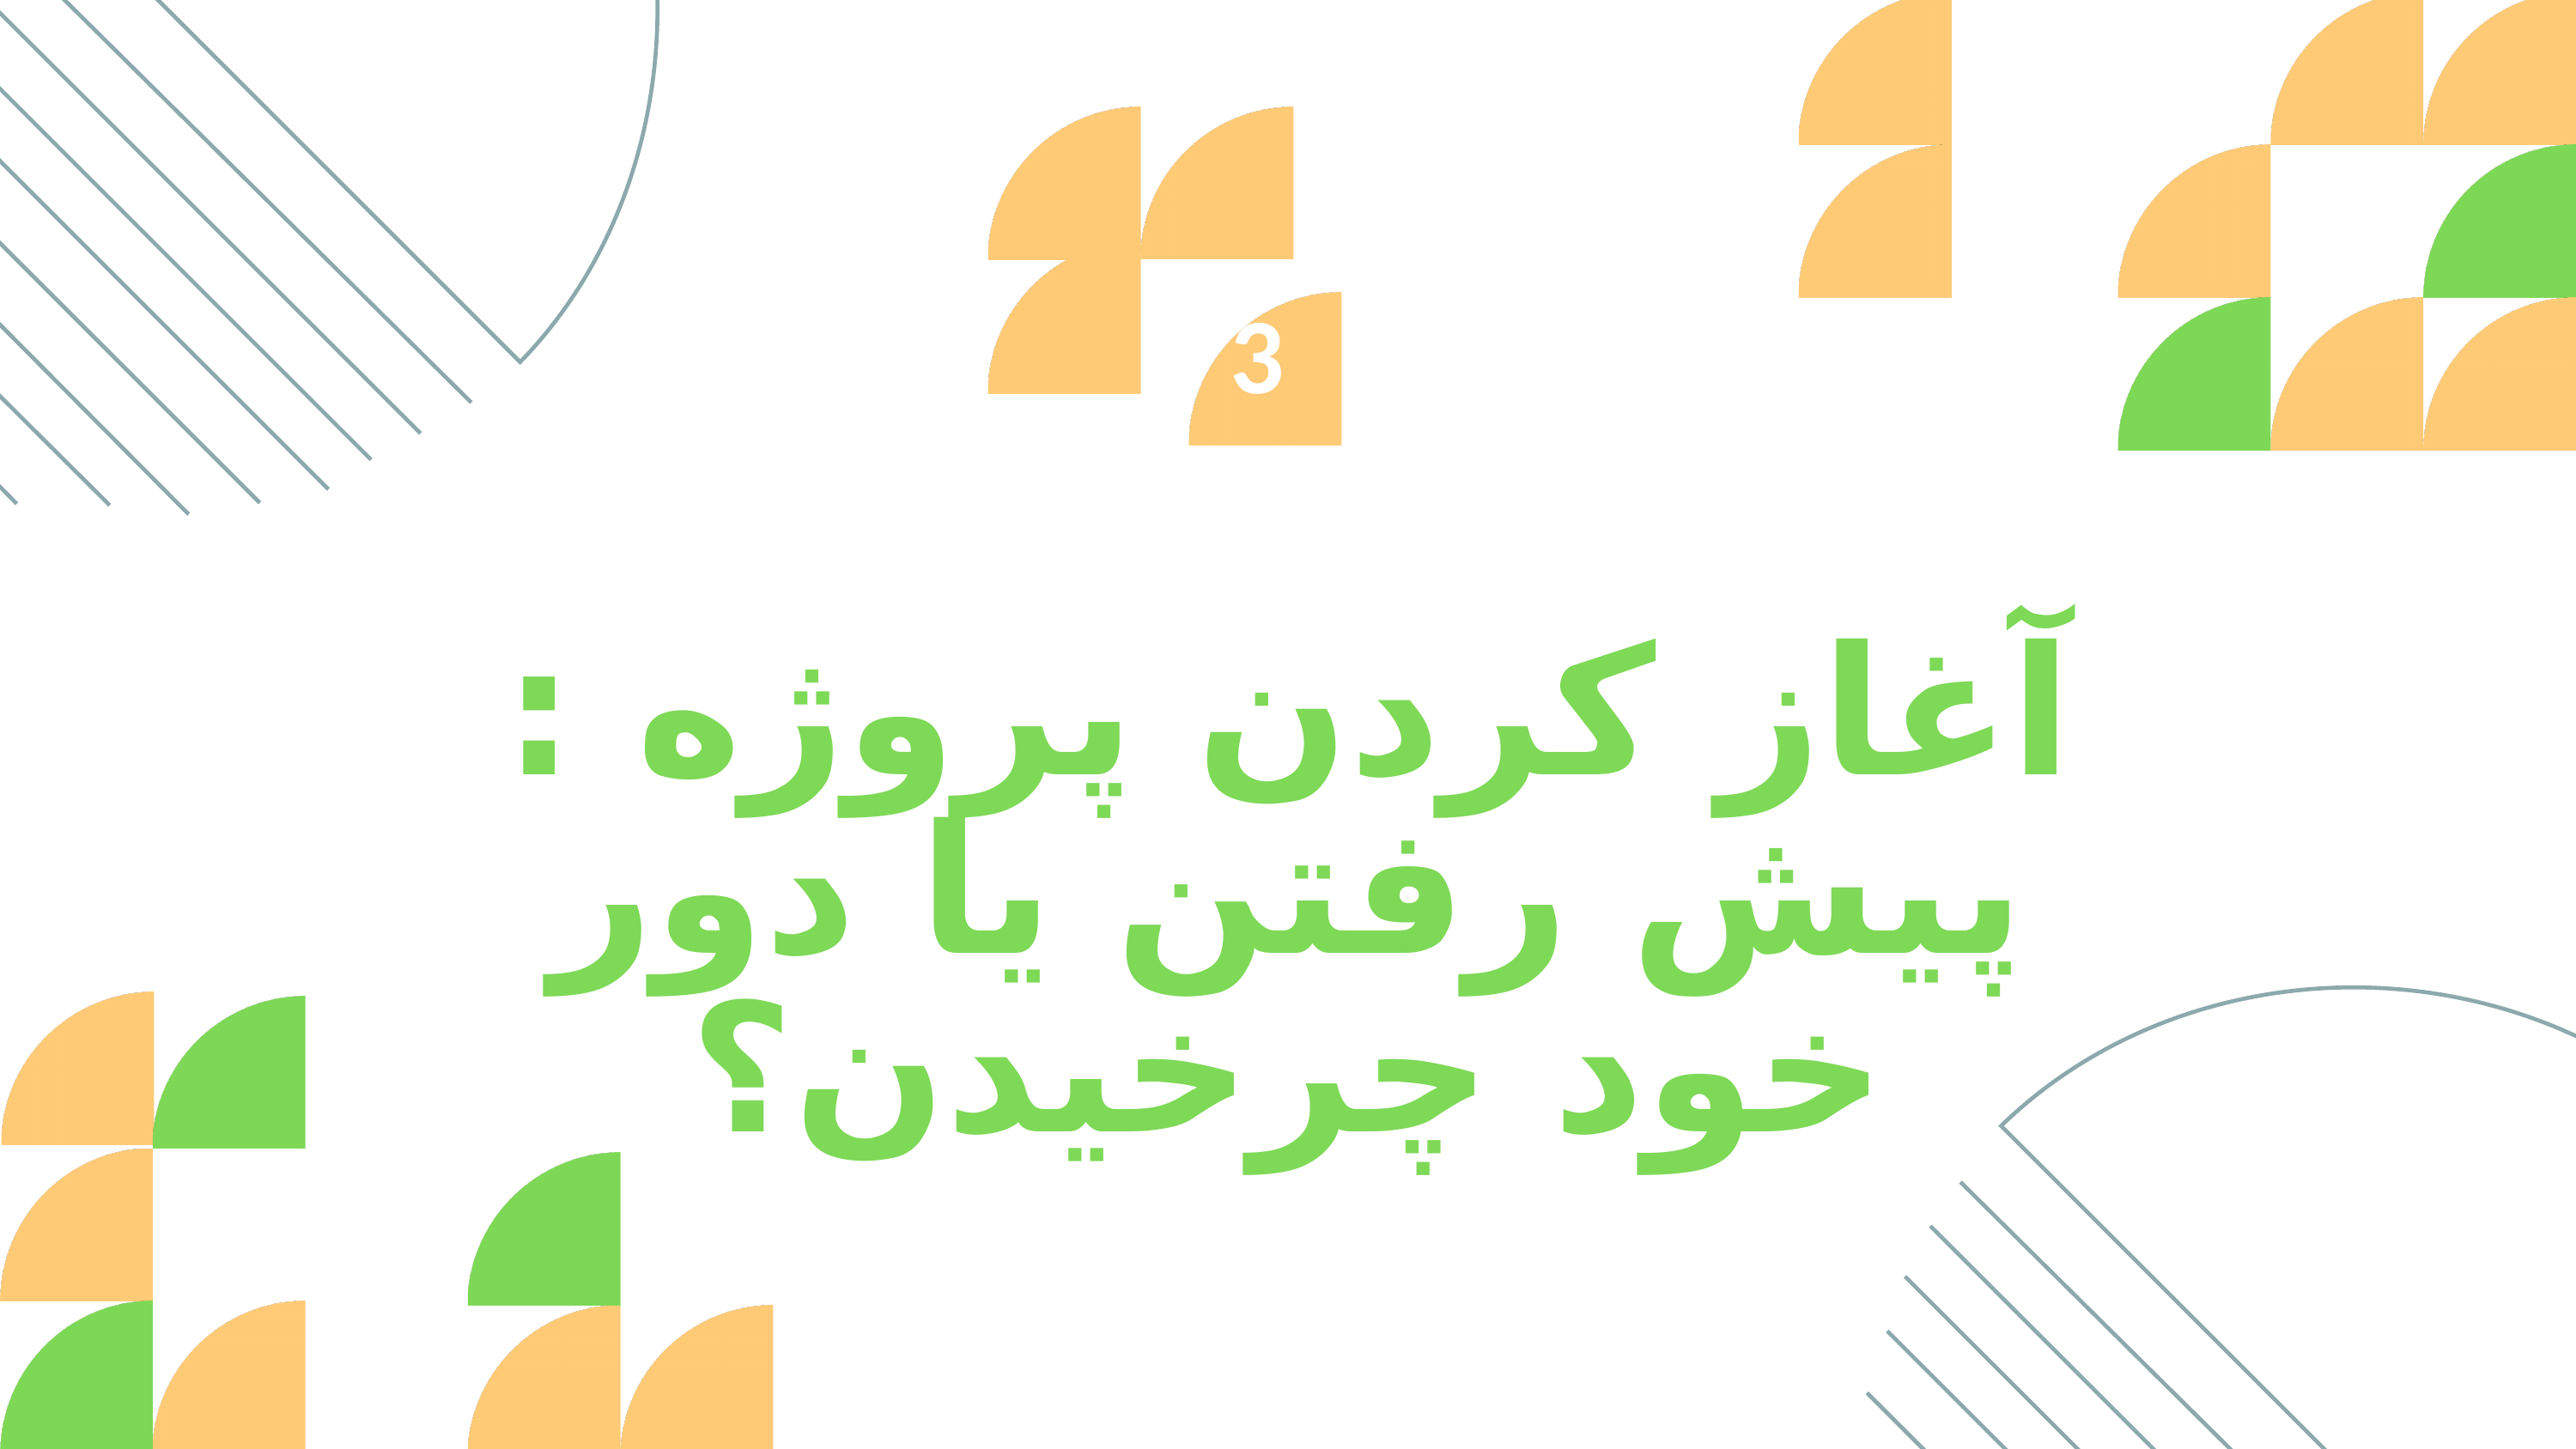

3

آغاز کردن پروژه :
پیش رفتن یا دور خود چرخیدن؟